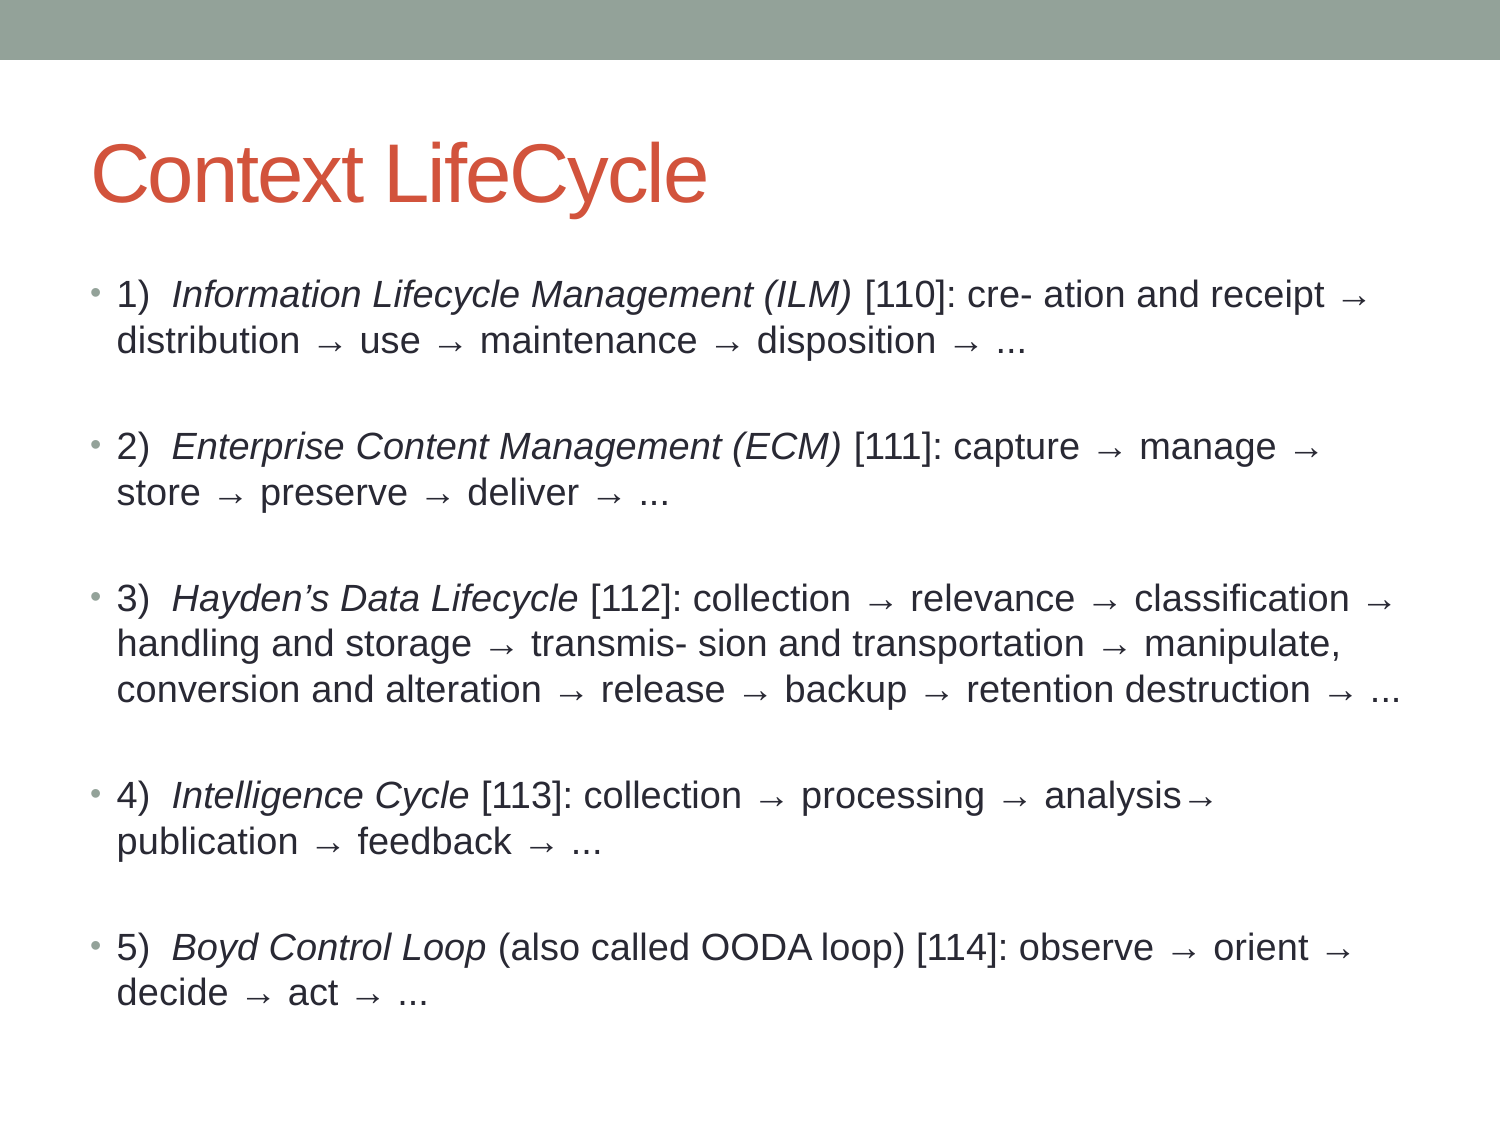

# Context LifeCycle
1)  Information Lifecycle Management (ILM) [110]: cre- ation and receipt → distribution → use → maintenance → disposition → ...

2)  Enterprise Content Management (ECM) [111]: capture → manage → store → preserve → deliver → ...

3)  Hayden’s Data Lifecycle [112]: collection → relevance → classification → handling and storage → transmis- sion and transportation → manipulate, conversion and alteration → release → backup → retention destruction → ...

4)  Intelligence Cycle [113]: collection → processing → analysis→ publication → feedback → ...

5)  Boyd Control Loop (also called OODA loop) [114]: observe → orient → decide → act → ...